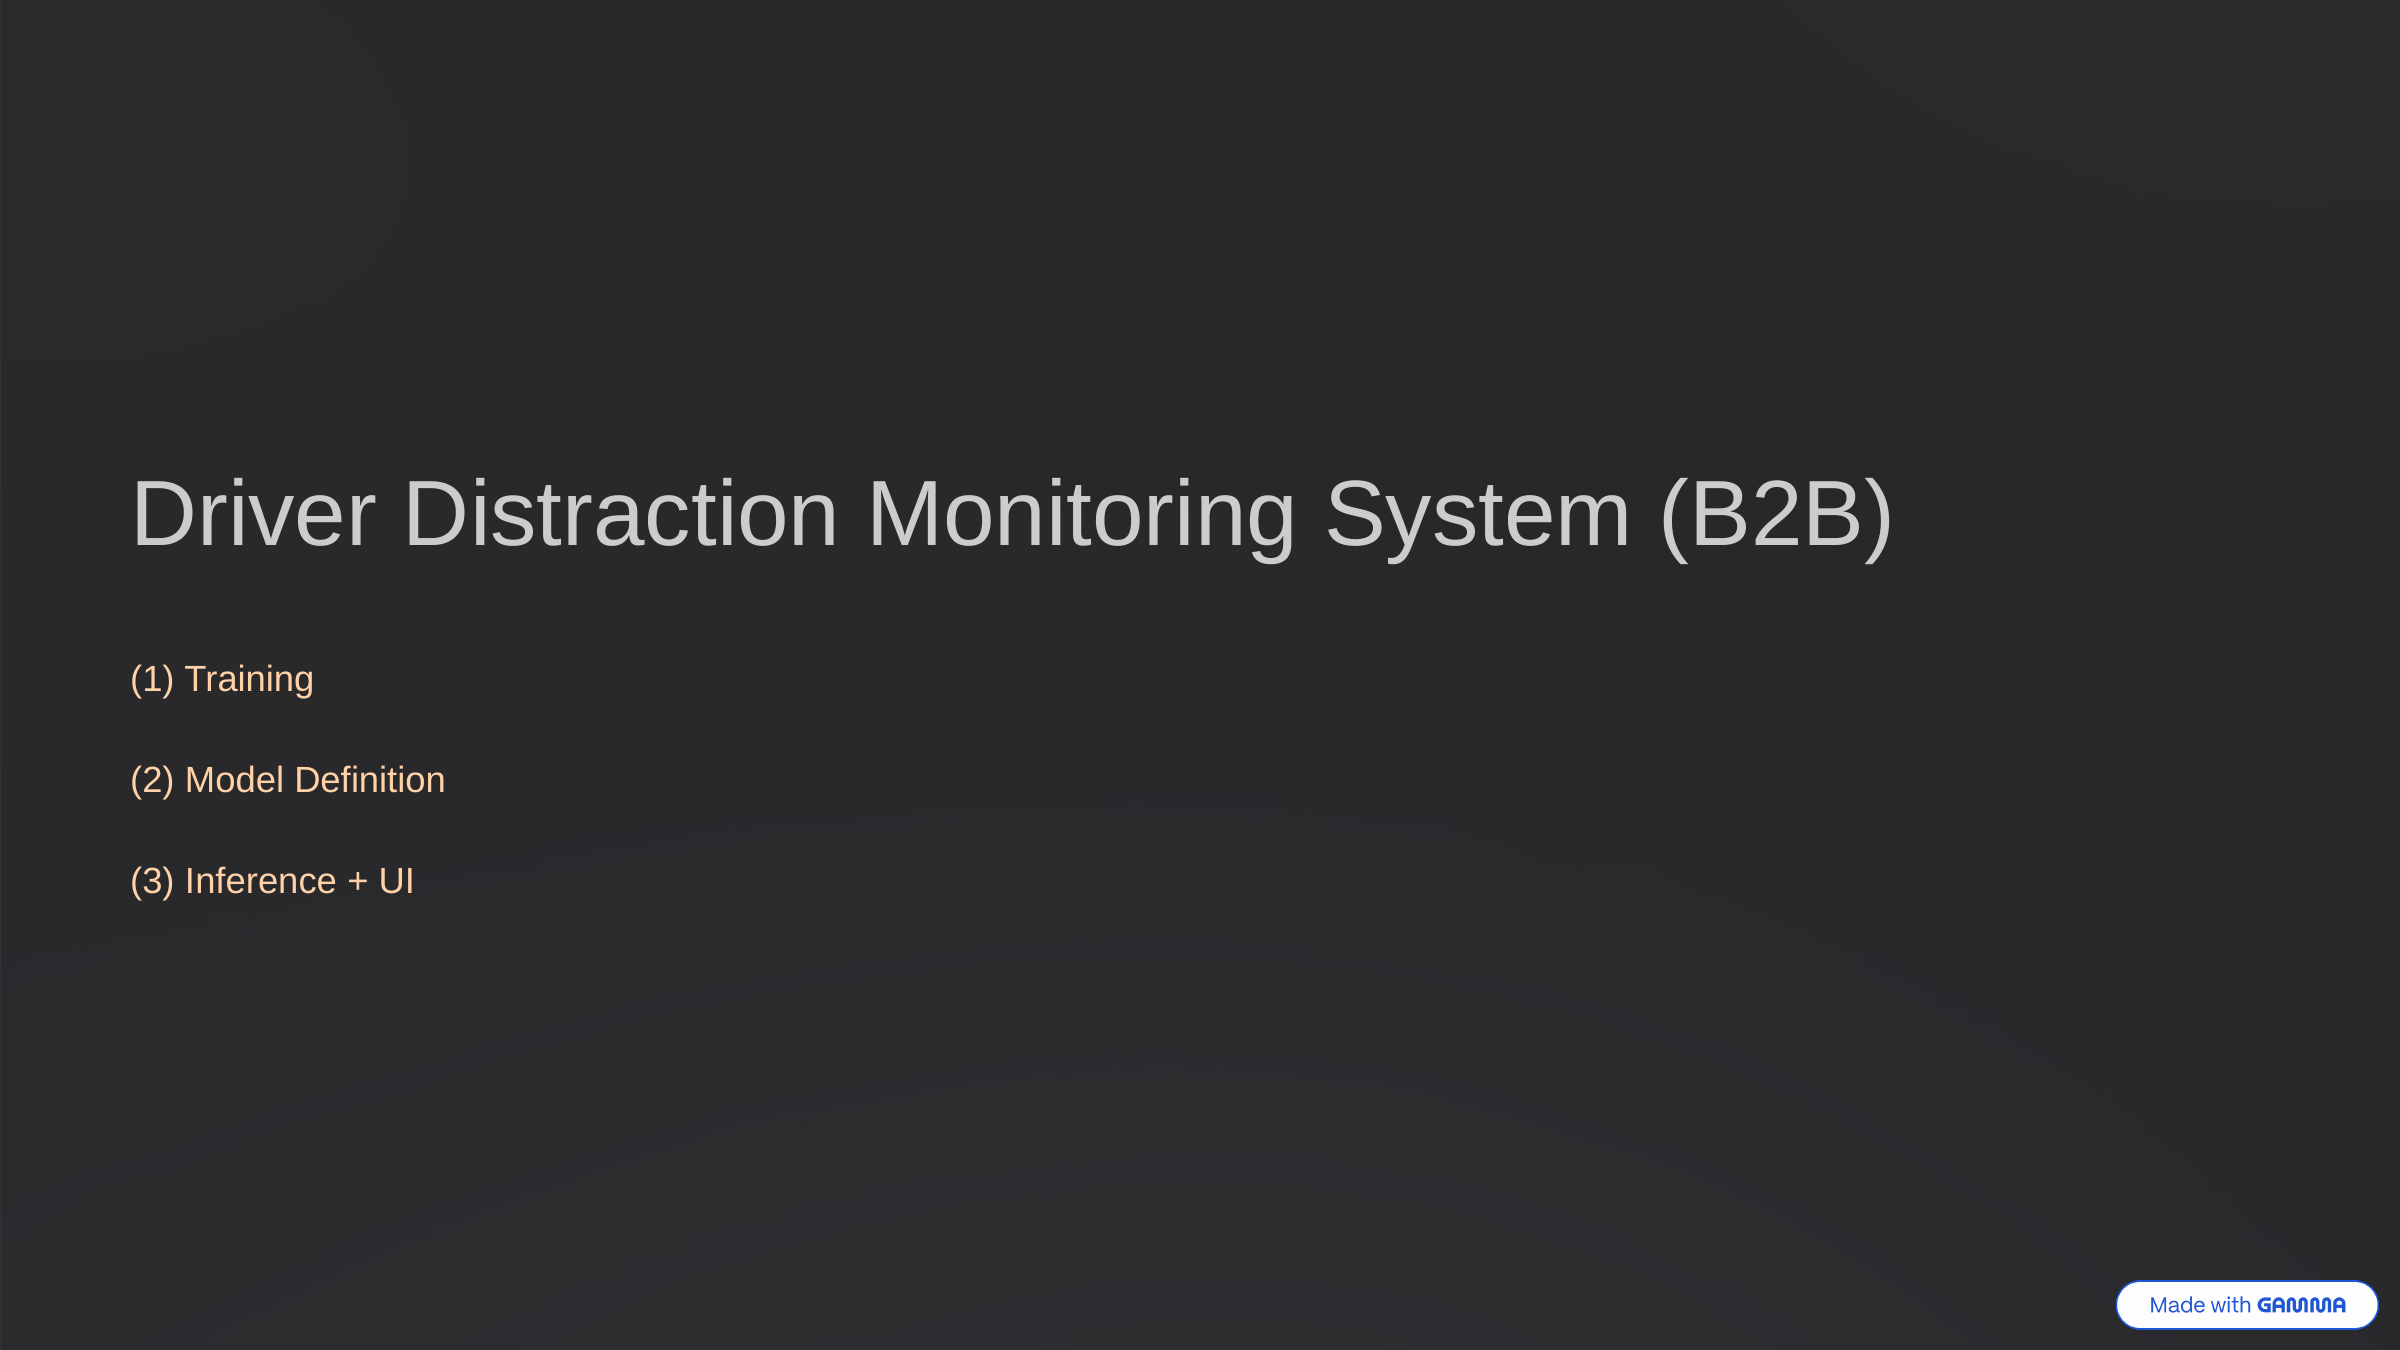

Driver Distraction Monitoring System (B2B)
(1) Training
(2) Model Definition
(3) Inference + UI